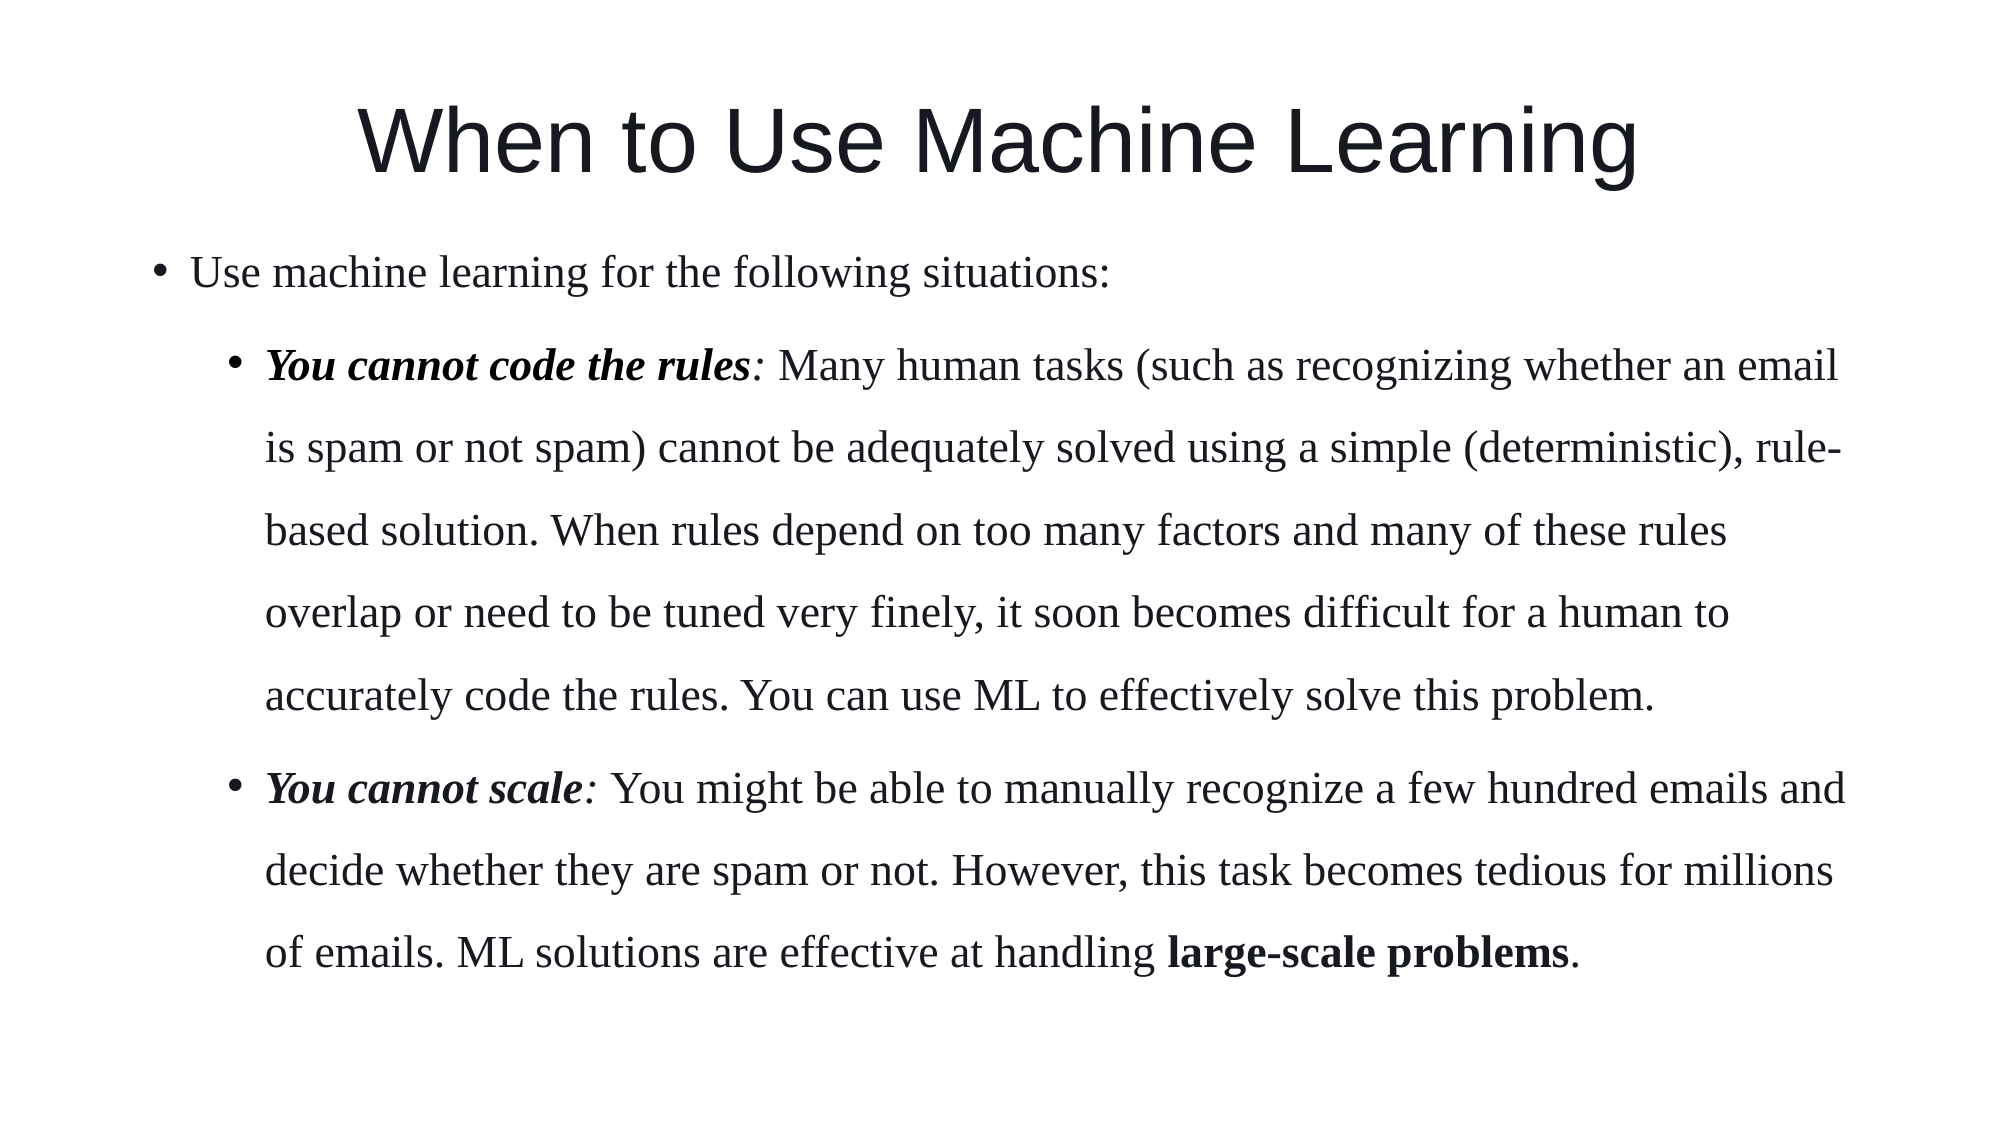

# When to Use Machine Learning
Use machine learning for the following situations:
You cannot code the rules: Many human tasks (such as recognizing whether an email is spam or not spam) cannot be adequately solved using a simple (deterministic), rule-based solution. When rules depend on too many factors and many of these rules overlap or need to be tuned very finely, it soon becomes difficult for a human to accurately code the rules. You can use ML to effectively solve this problem.
You cannot scale: You might be able to manually recognize a few hundred emails and decide whether they are spam or not. However, this task becomes tedious for millions of emails. ML solutions are effective at handling large-scale problems.